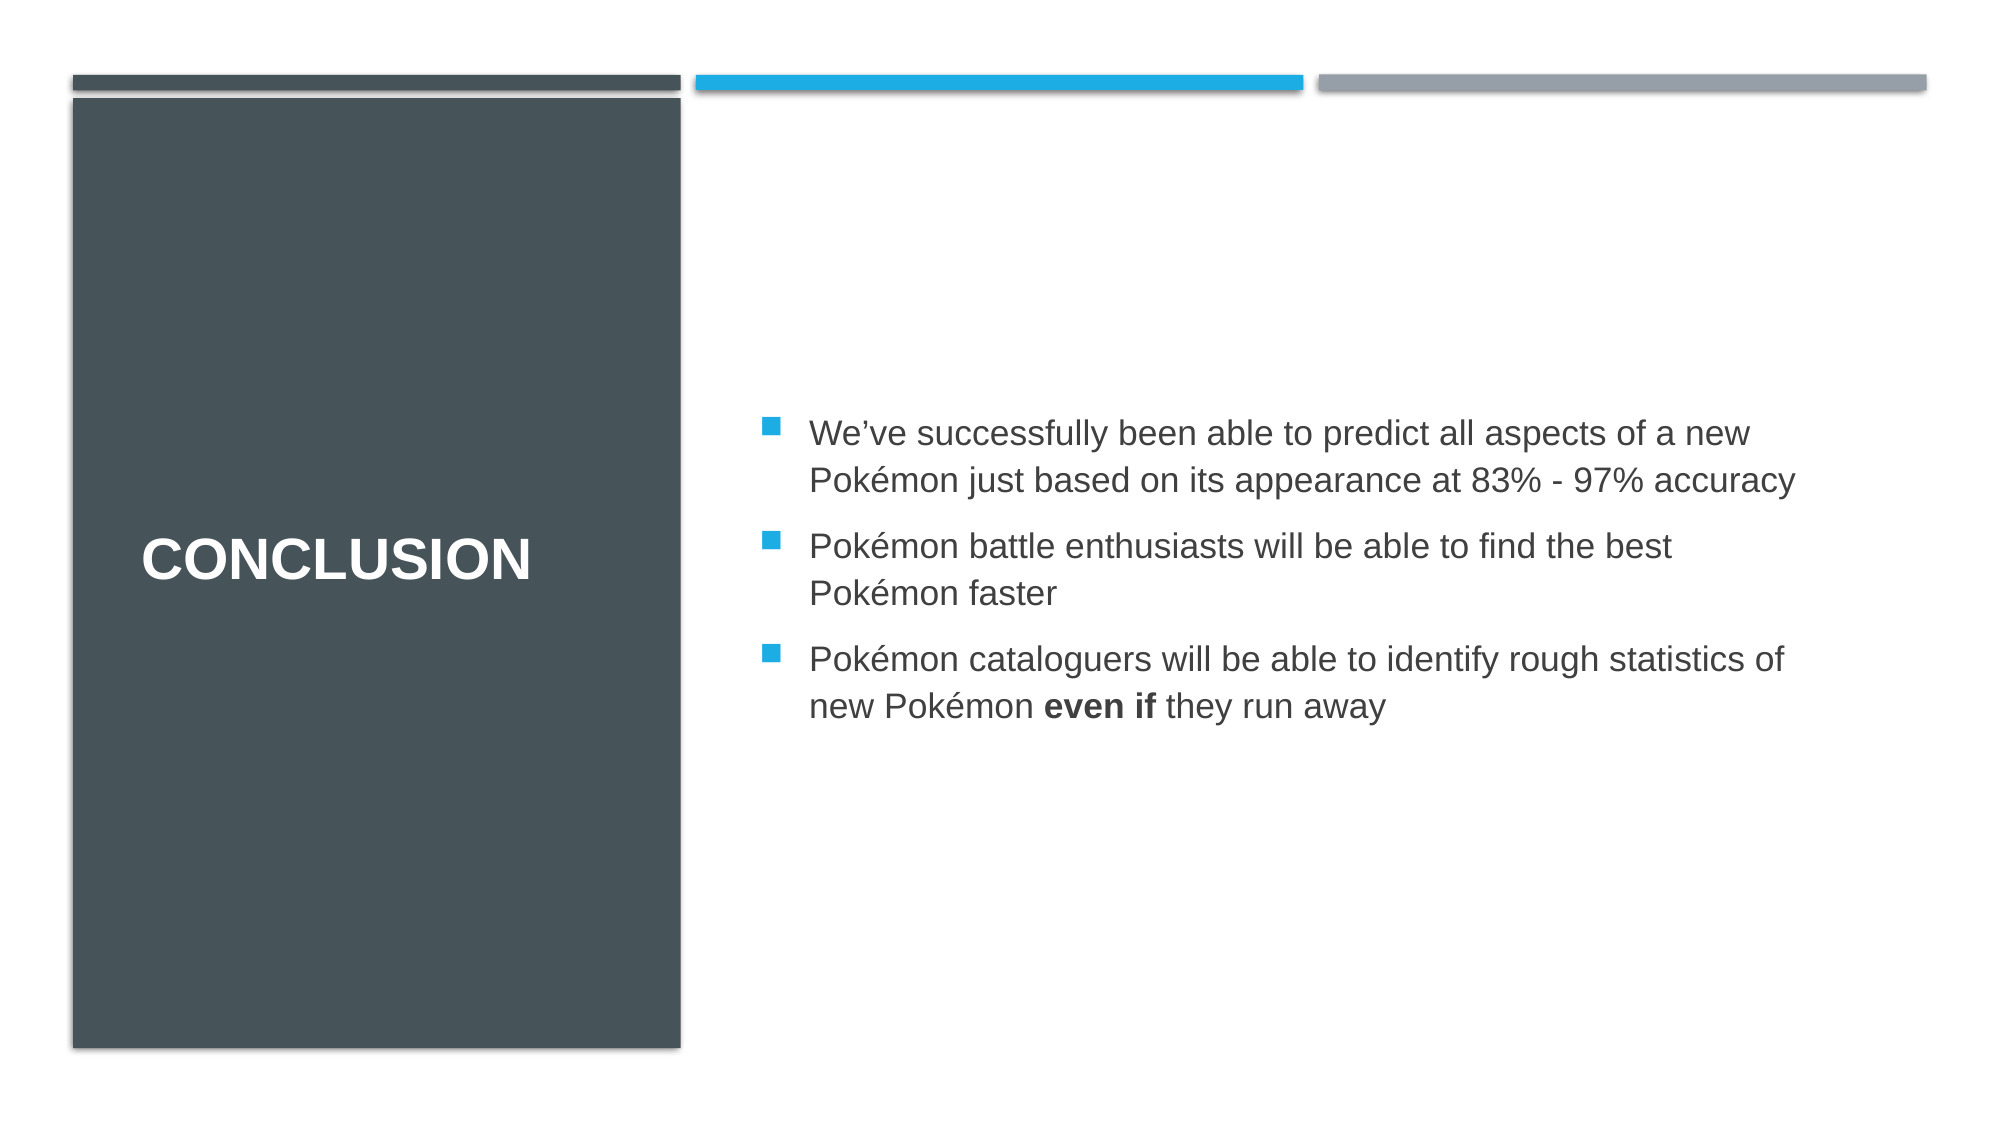

# Conclusion
We’ve successfully been able to predict all aspects of a new Pokémon just based on its appearance at 83% - 97% accuracy
Pokémon battle enthusiasts will be able to find the best Pokémon faster
Pokémon cataloguers will be able to identify rough statistics of new Pokémon even if they run away